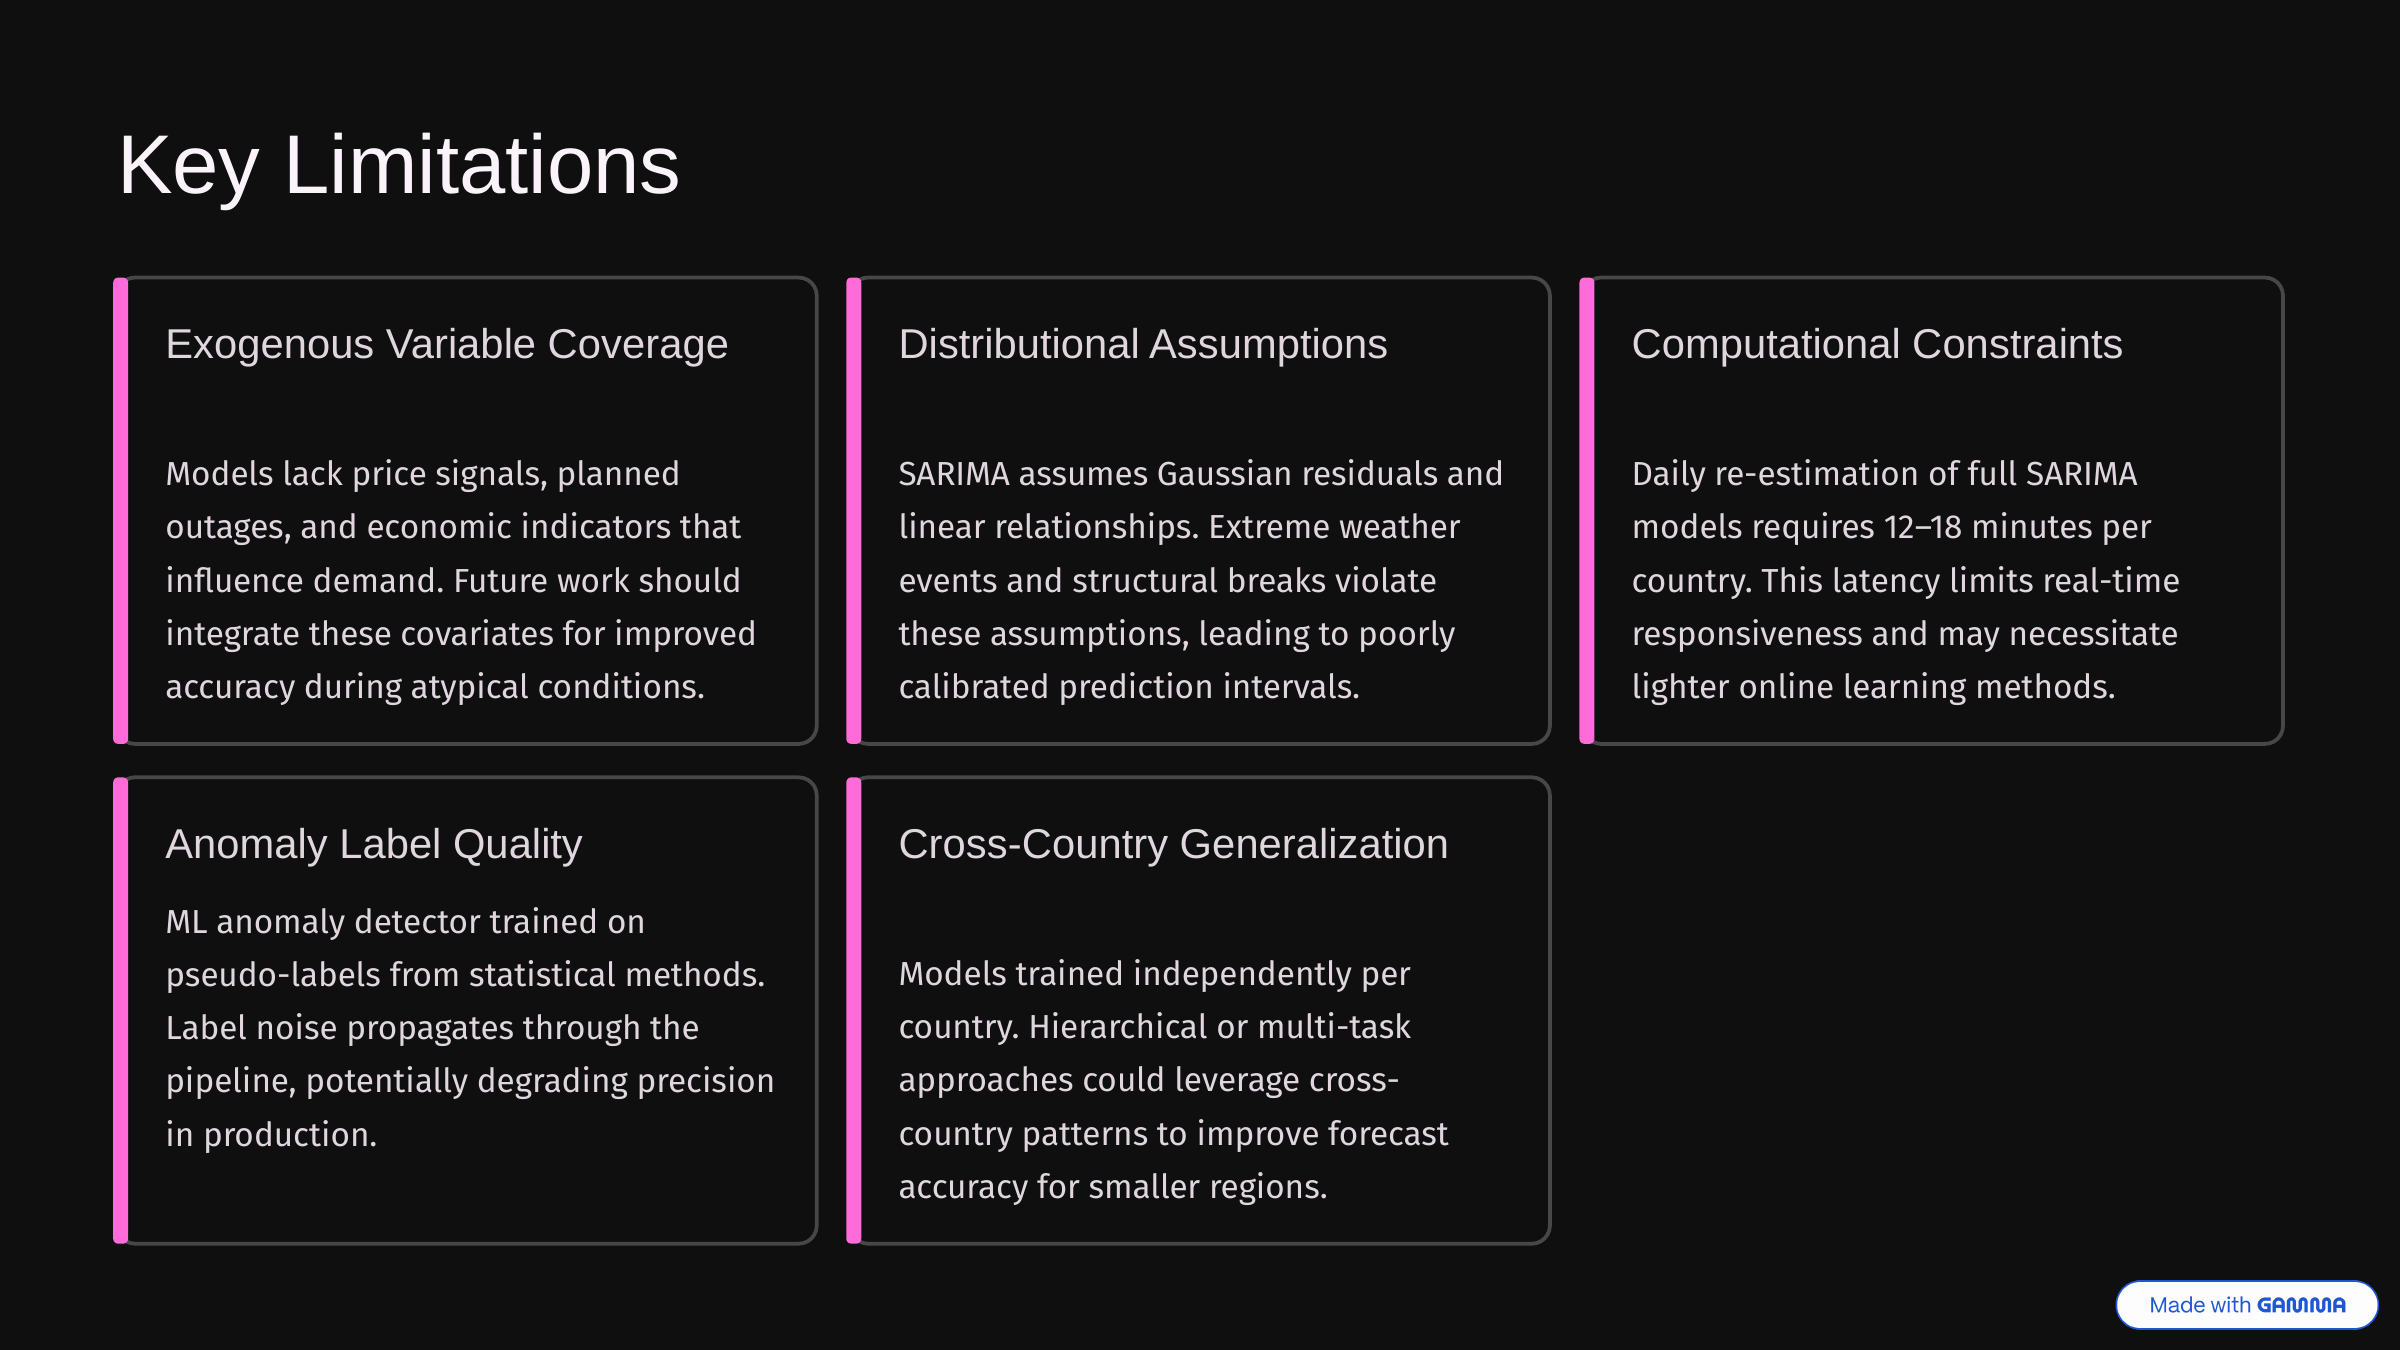

Key Limitations

Exogenous Variable Coverage
Distributional Assumptions
Computational Constraints
Models lack price signals, planned outages, and economic indicators that influence demand. Future work should integrate these covariates for improved accuracy during atypical conditions.
SARIMA assumes Gaussian residuals and linear relationships. Extreme weather events and structural breaks violate these assumptions, leading to poorly calibrated prediction intervals.
Daily re-estimation of full SARIMA models requires 12–18 minutes per country. This latency limits real-time responsiveness and may necessitate lighter online learning methods.

Anomaly Label Quality
Cross-Country Generalization
ML anomaly detector trained on pseudo-labels from statistical methods. Label noise propagates through the pipeline, potentially degrading precision in production.
Models trained independently per country. Hierarchical or multi-task approaches could leverage cross-country patterns to improve forecast accuracy for smaller regions.